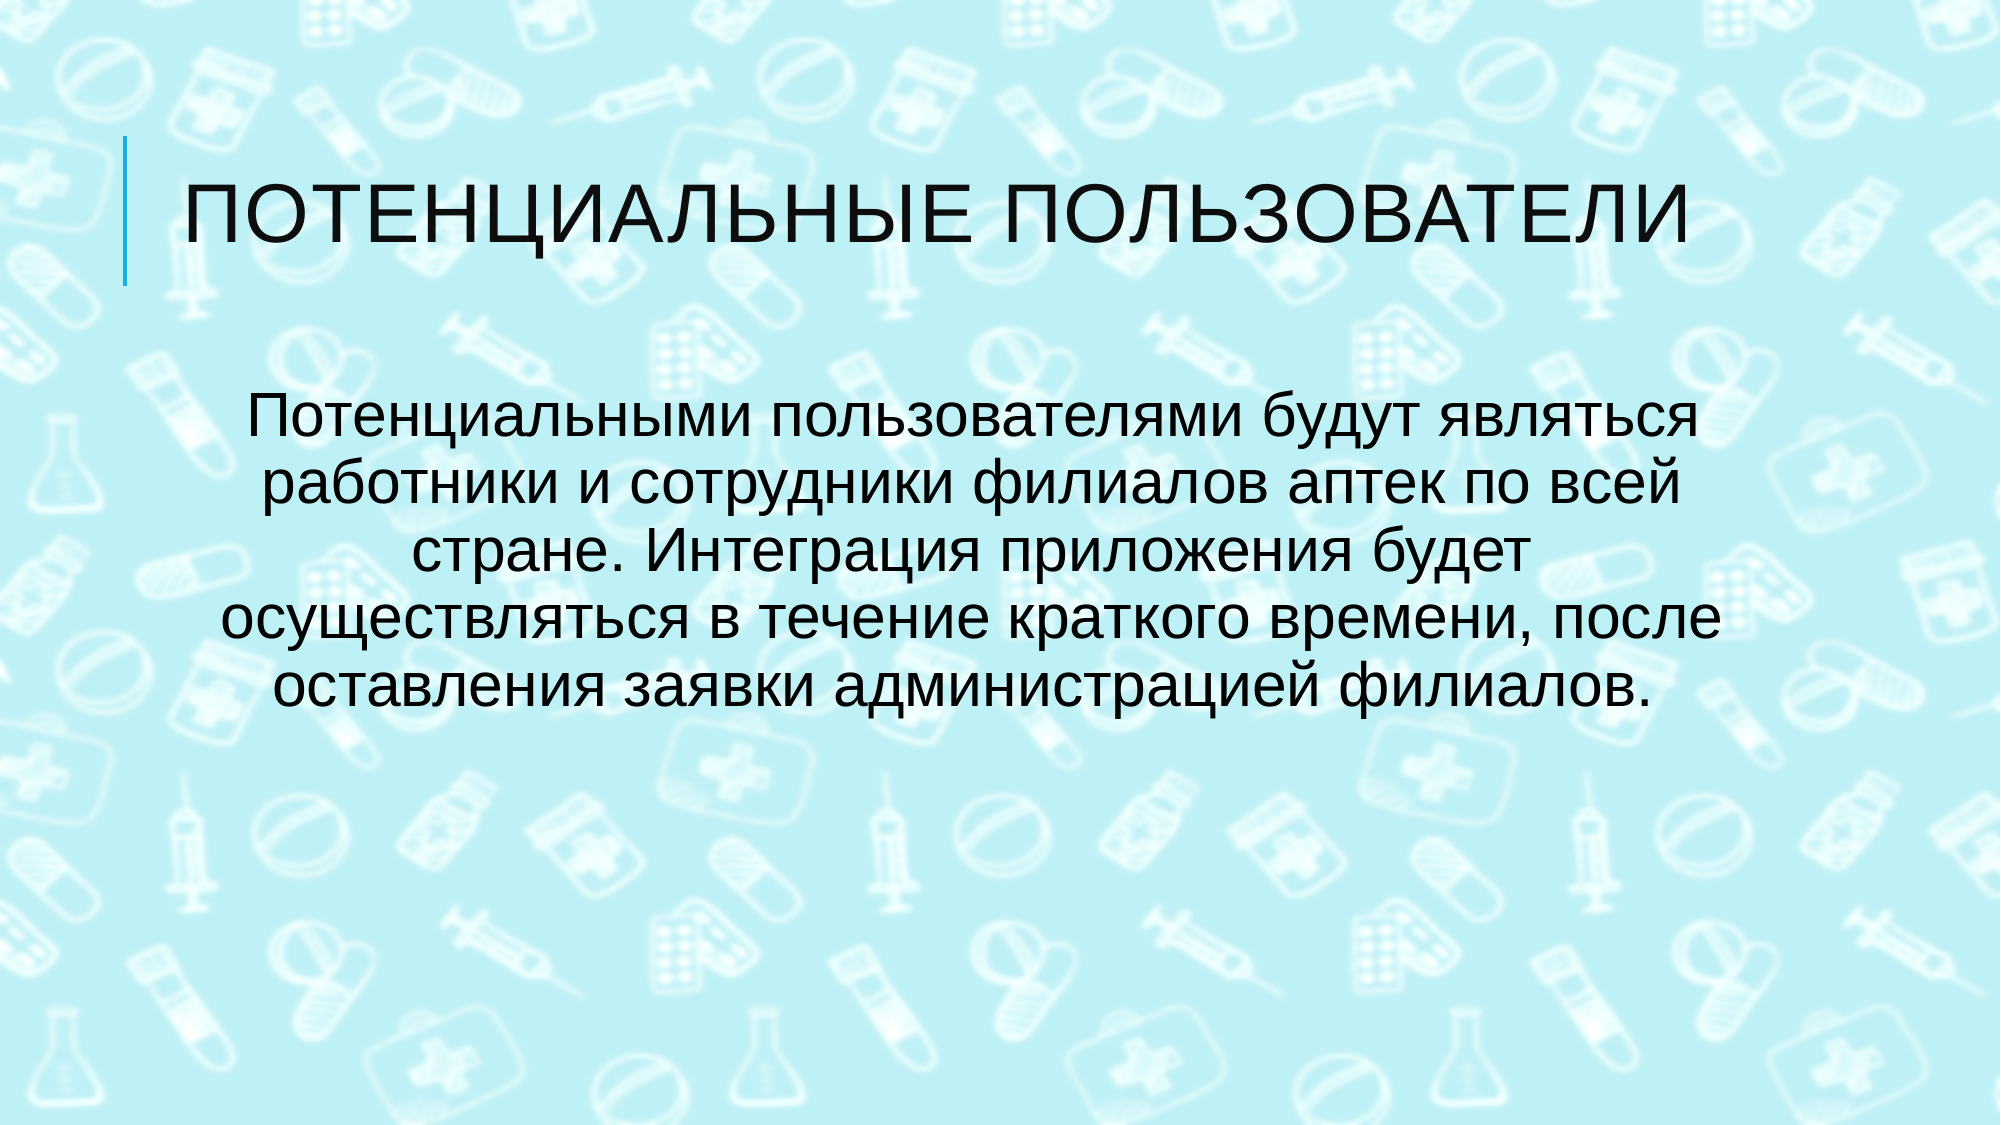

# Потенциальные пользователи
Потенциальными пользователями будут являться работники и сотрудники филиалов аптек по всей стране. Интеграция приложения будет осуществляться в течение краткого времени, после оставления заявки администрацией филиалов.